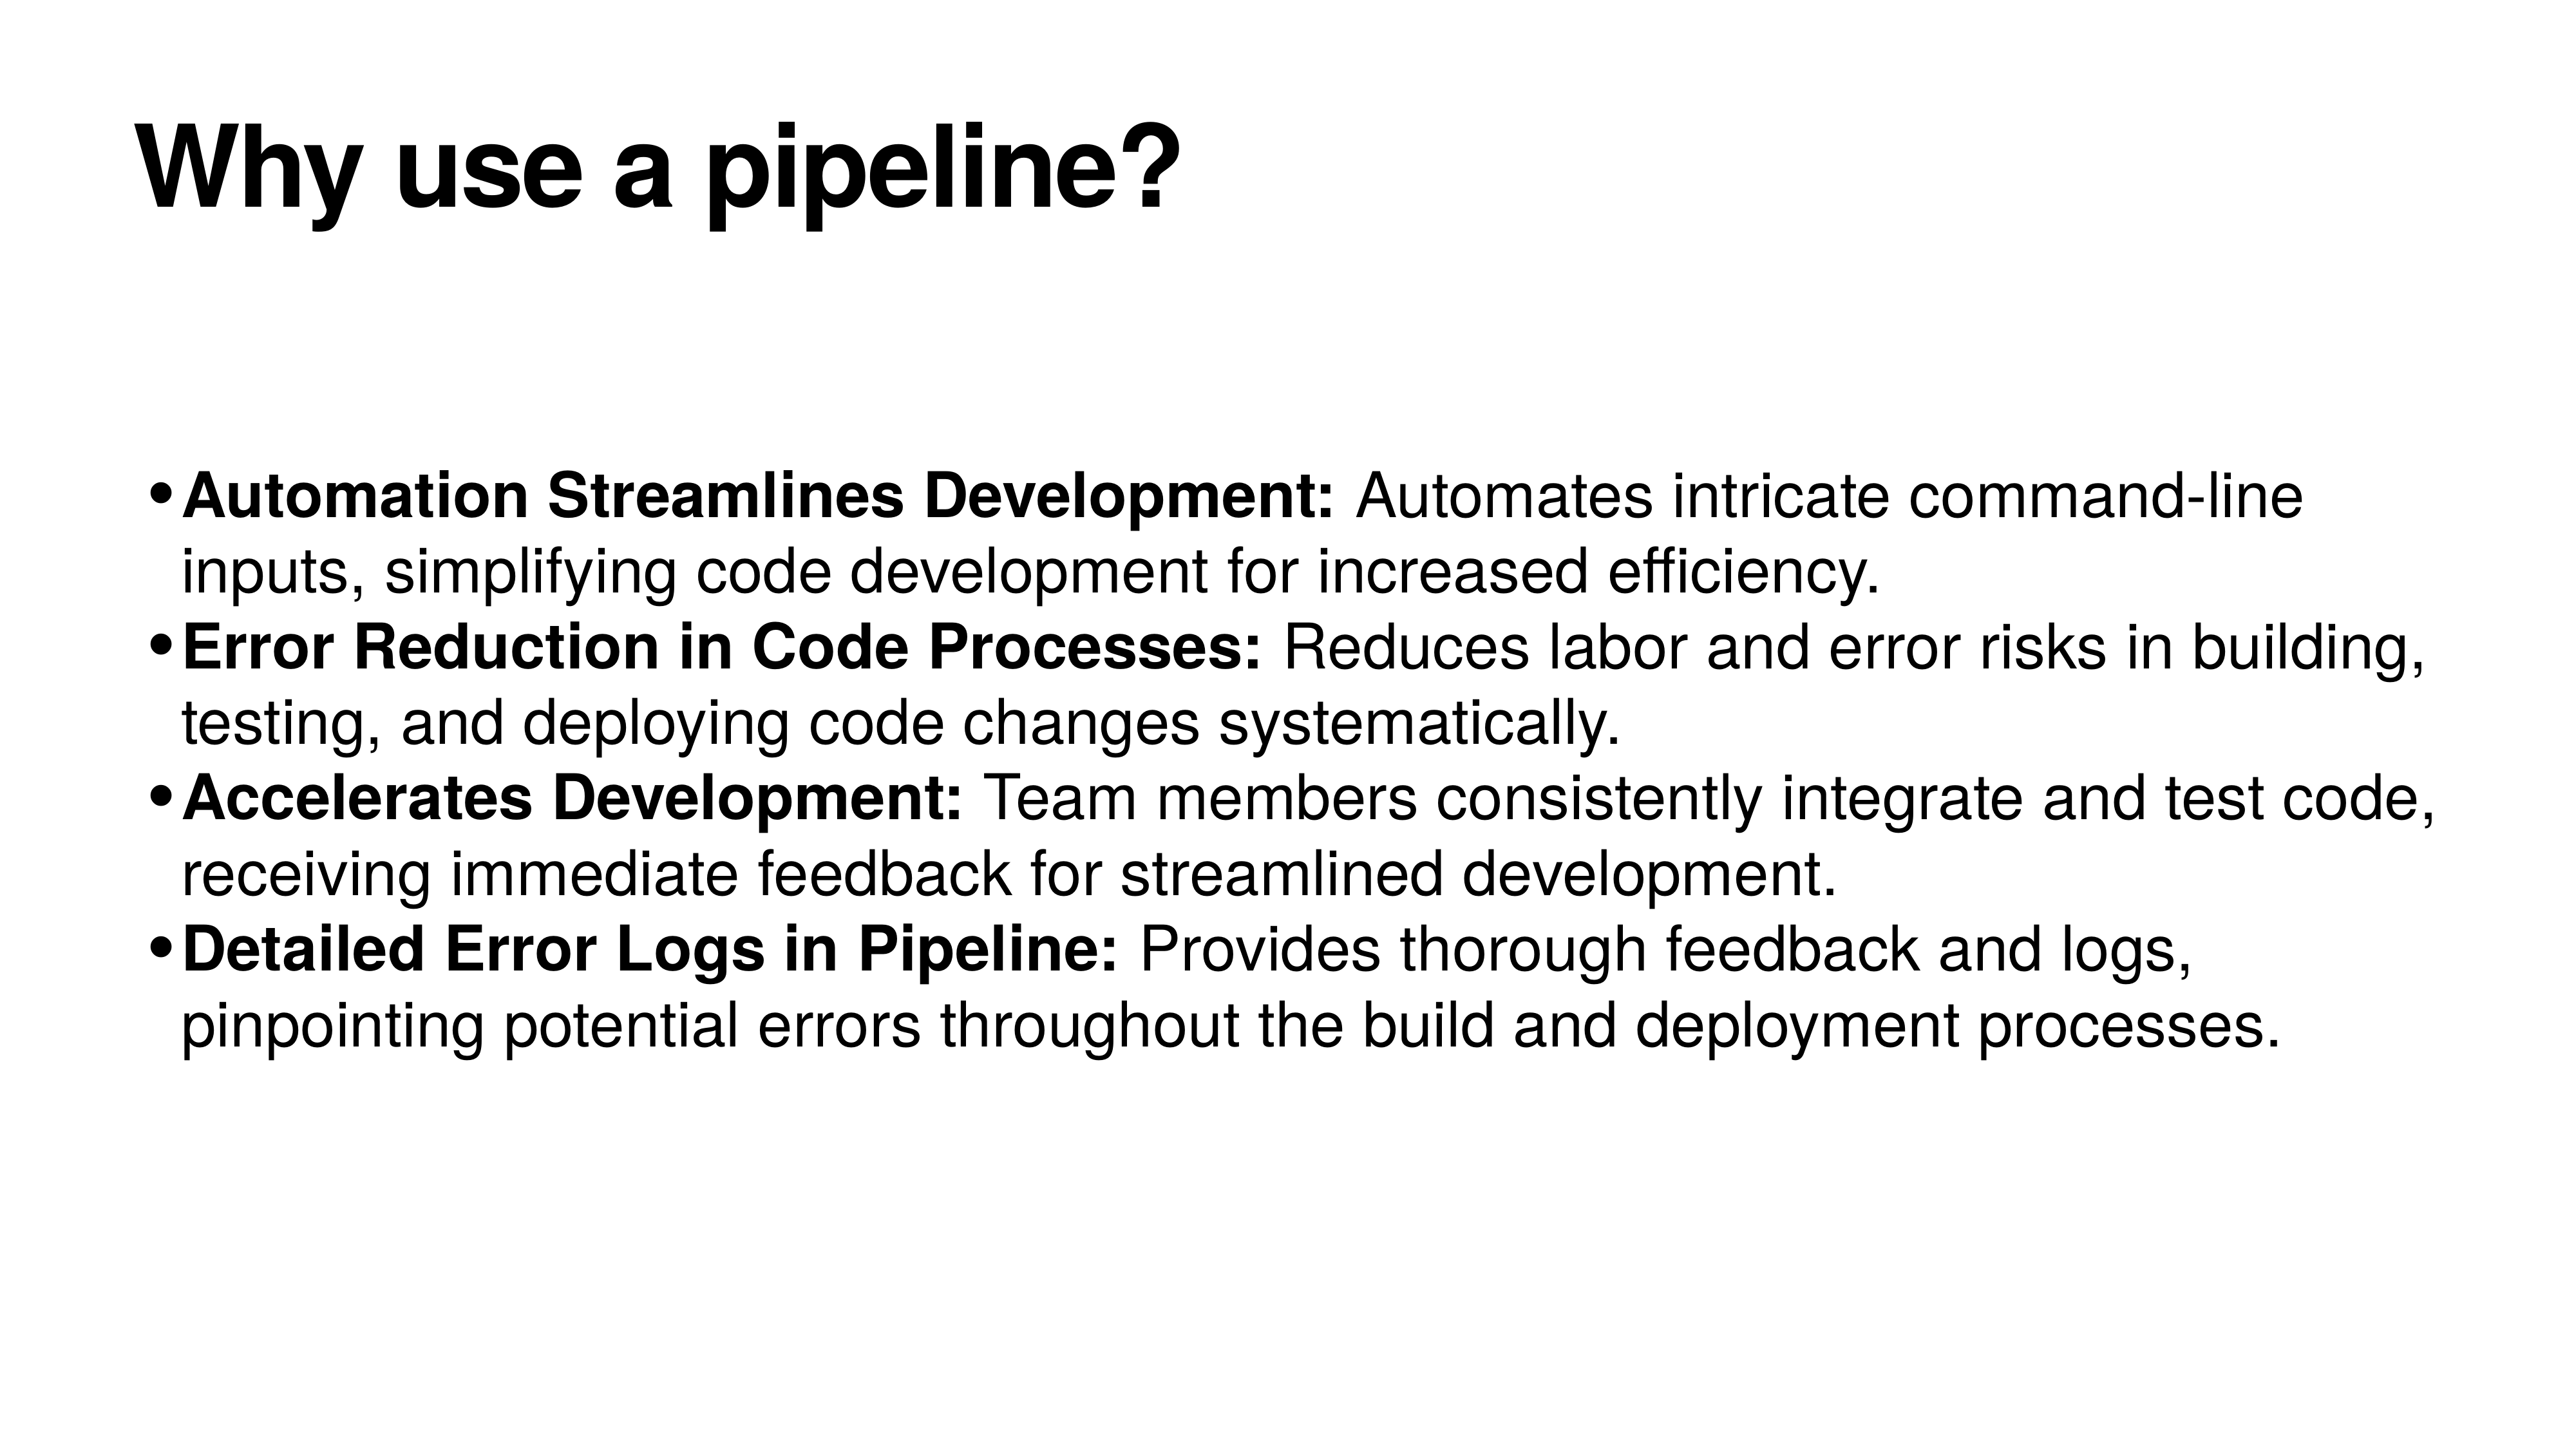

# Why use a pipeline?
Automation Streamlines Development: Automates intricate command-line inputs, simplifying code development for increased efficiency.
Error Reduction in Code Processes: Reduces labor and error risks in building, testing, and deploying code changes systematically.
Accelerates Development: Team members consistently integrate and test code, receiving immediate feedback for streamlined development.
Detailed Error Logs in Pipeline: Provides thorough feedback and logs, pinpointing potential errors throughout the build and deployment processes.